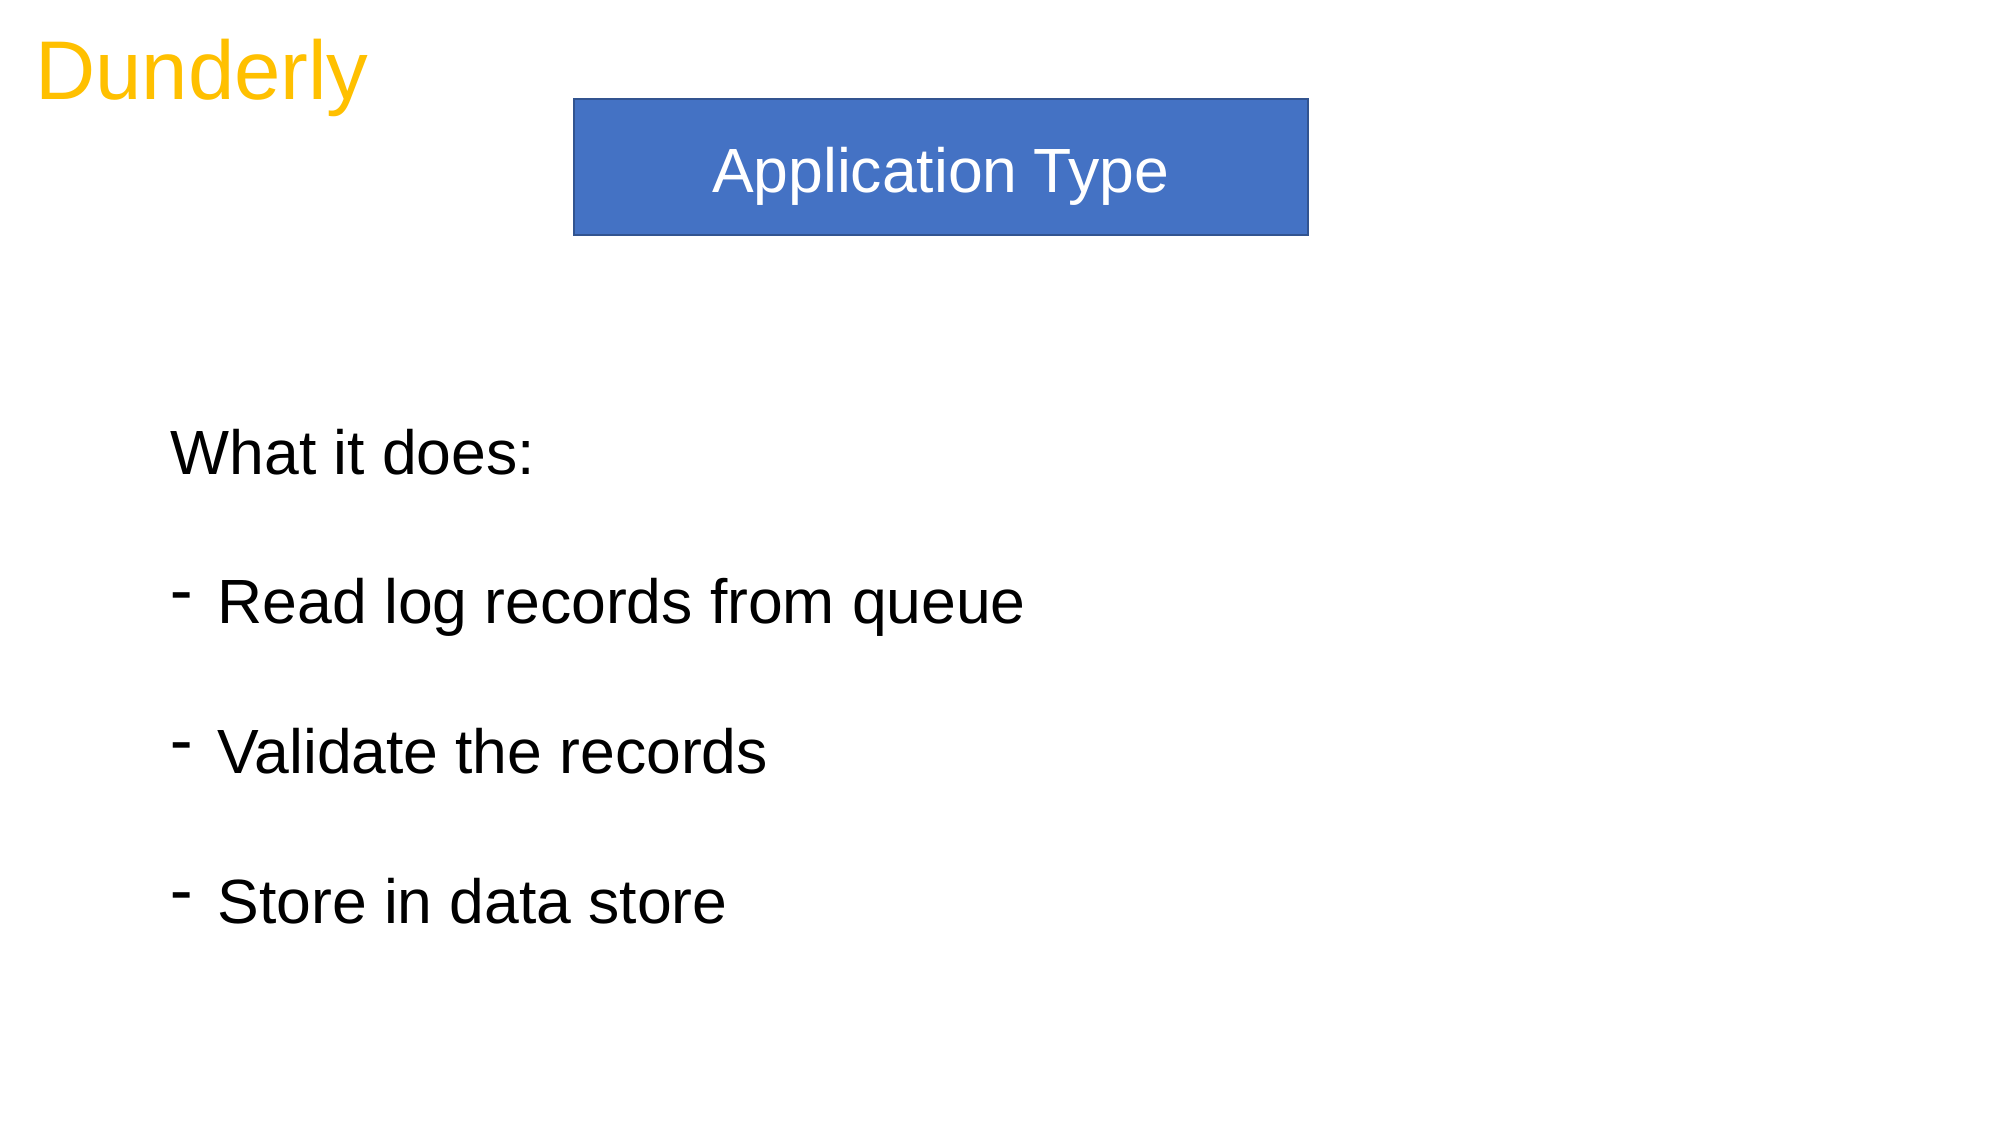

Dunderly
Application Type
What it does:
Read log records from queue
Validate the records
Store in data store